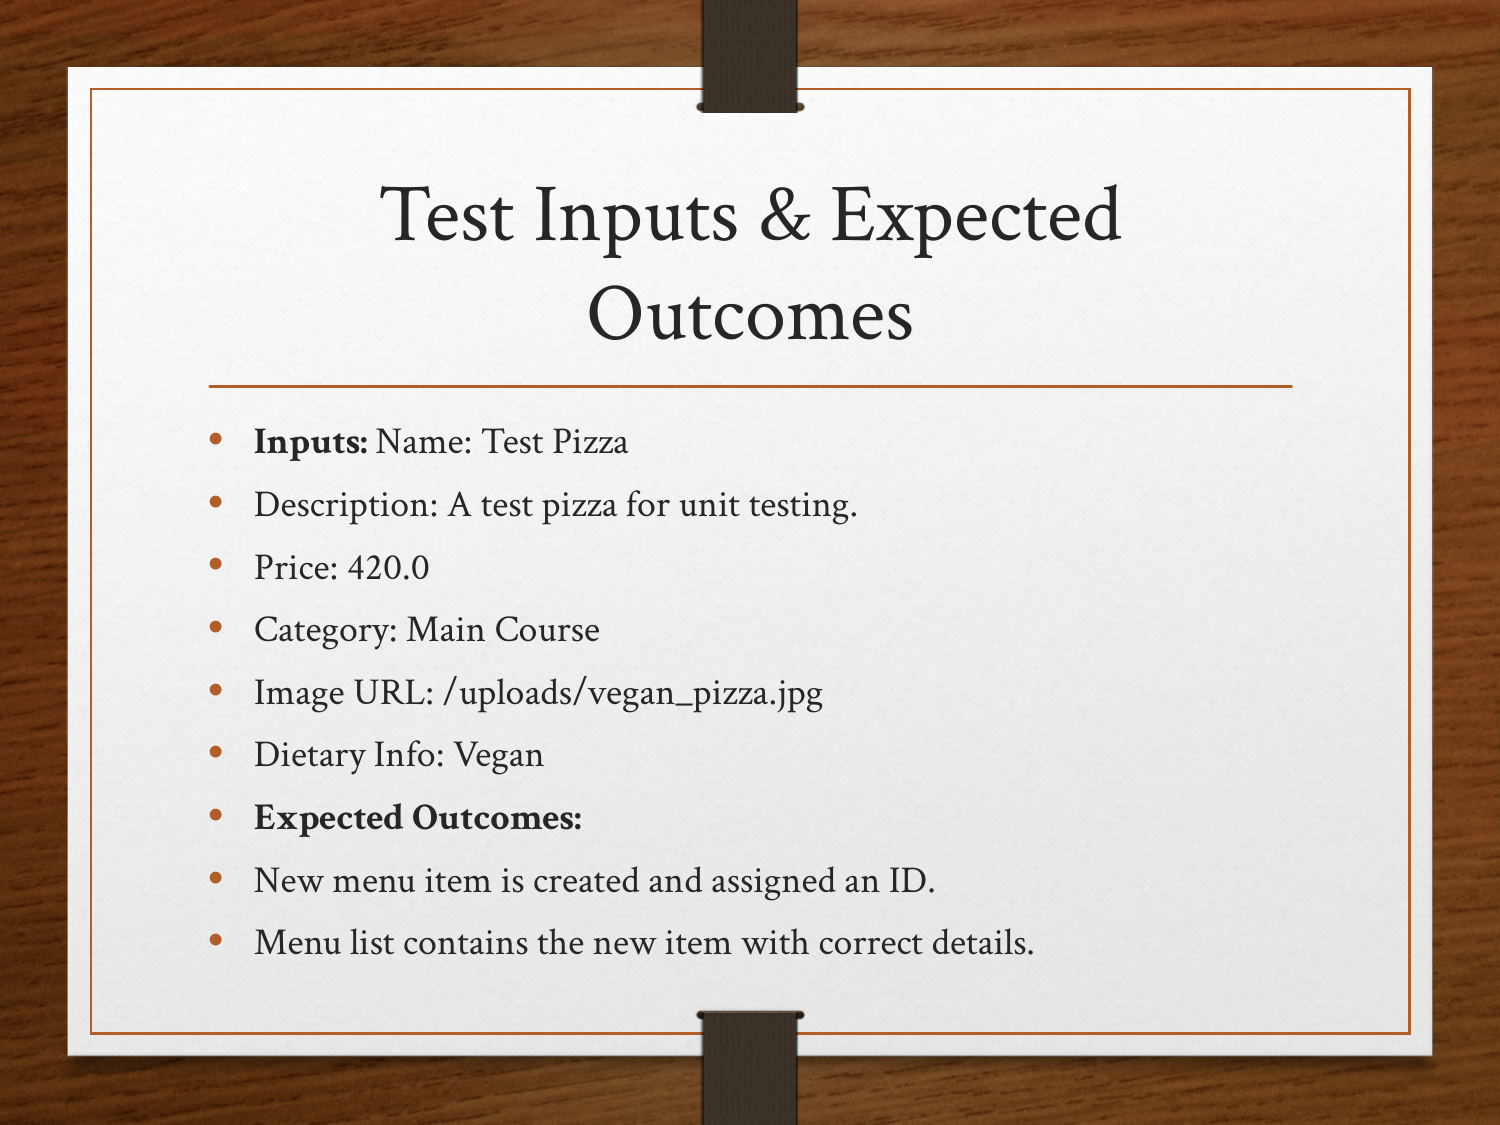

# Test Inputs & Expected Outcomes
Inputs: Name: Test Pizza
Description: A test pizza for unit testing.
Price: 420.0
Category: Main Course
Image URL: /uploads/vegan_pizza.jpg
Dietary Info: Vegan
Expected Outcomes:
New menu item is created and assigned an ID.
Menu list contains the new item with correct details.